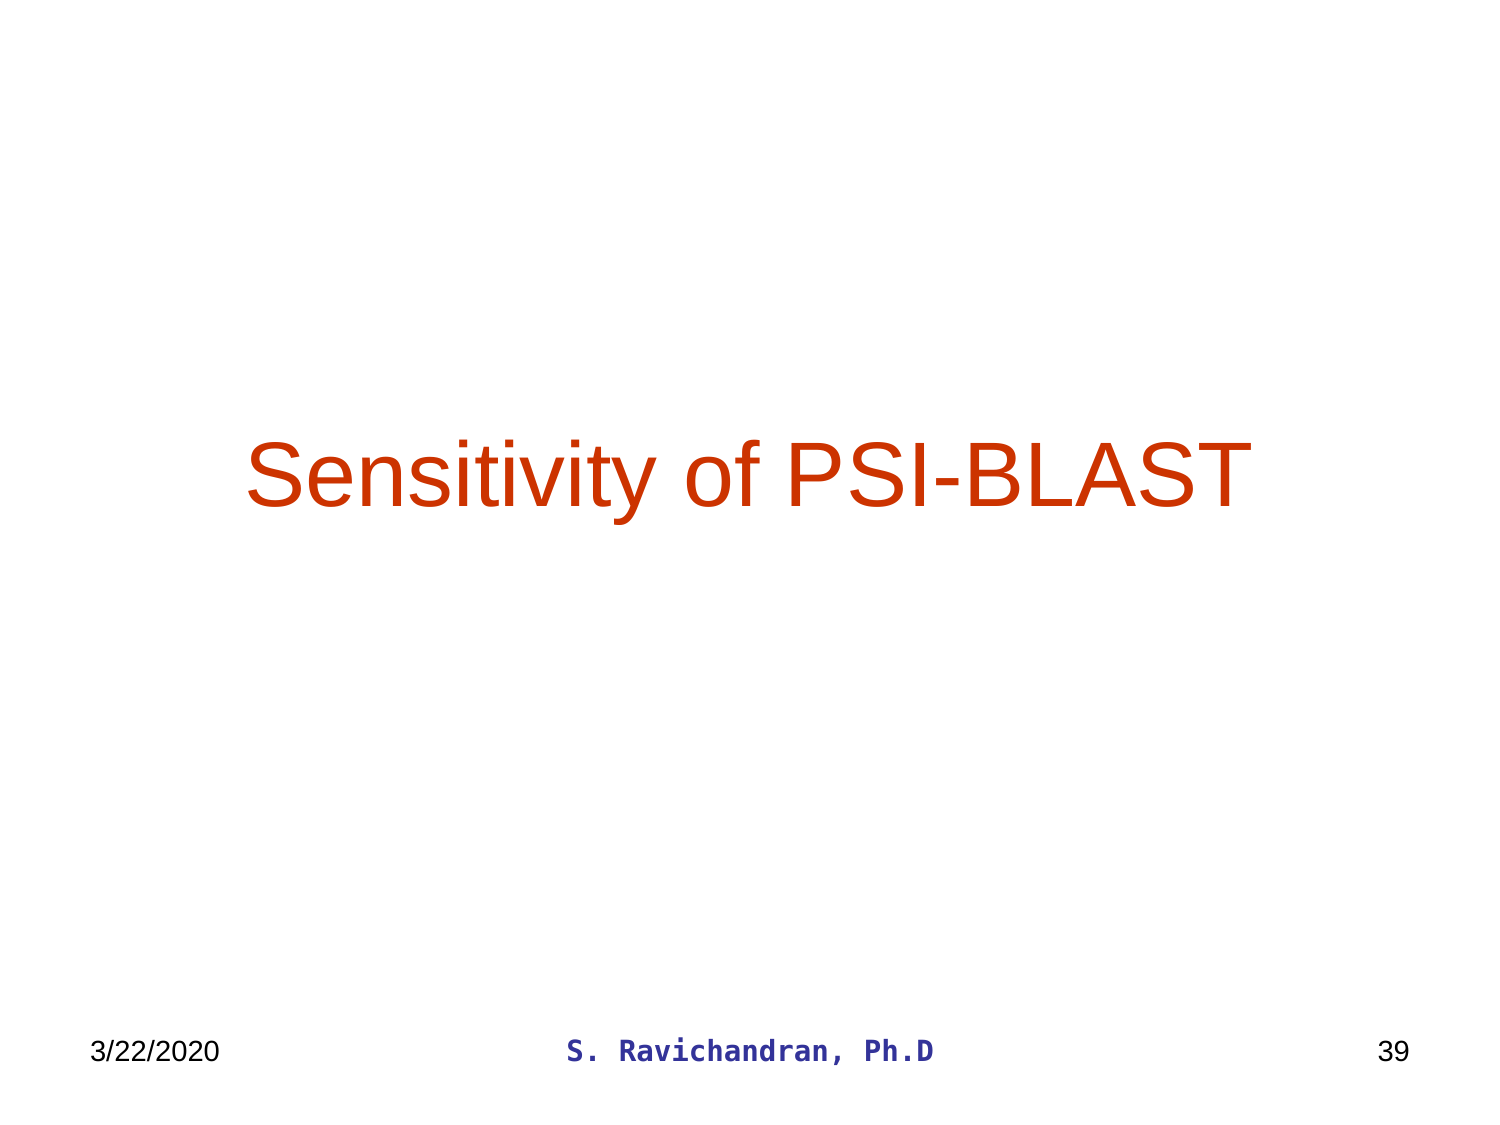

# Sensitivity of PSI-BLAST

3/22/2020
S. Ravichandran, Ph.D
39